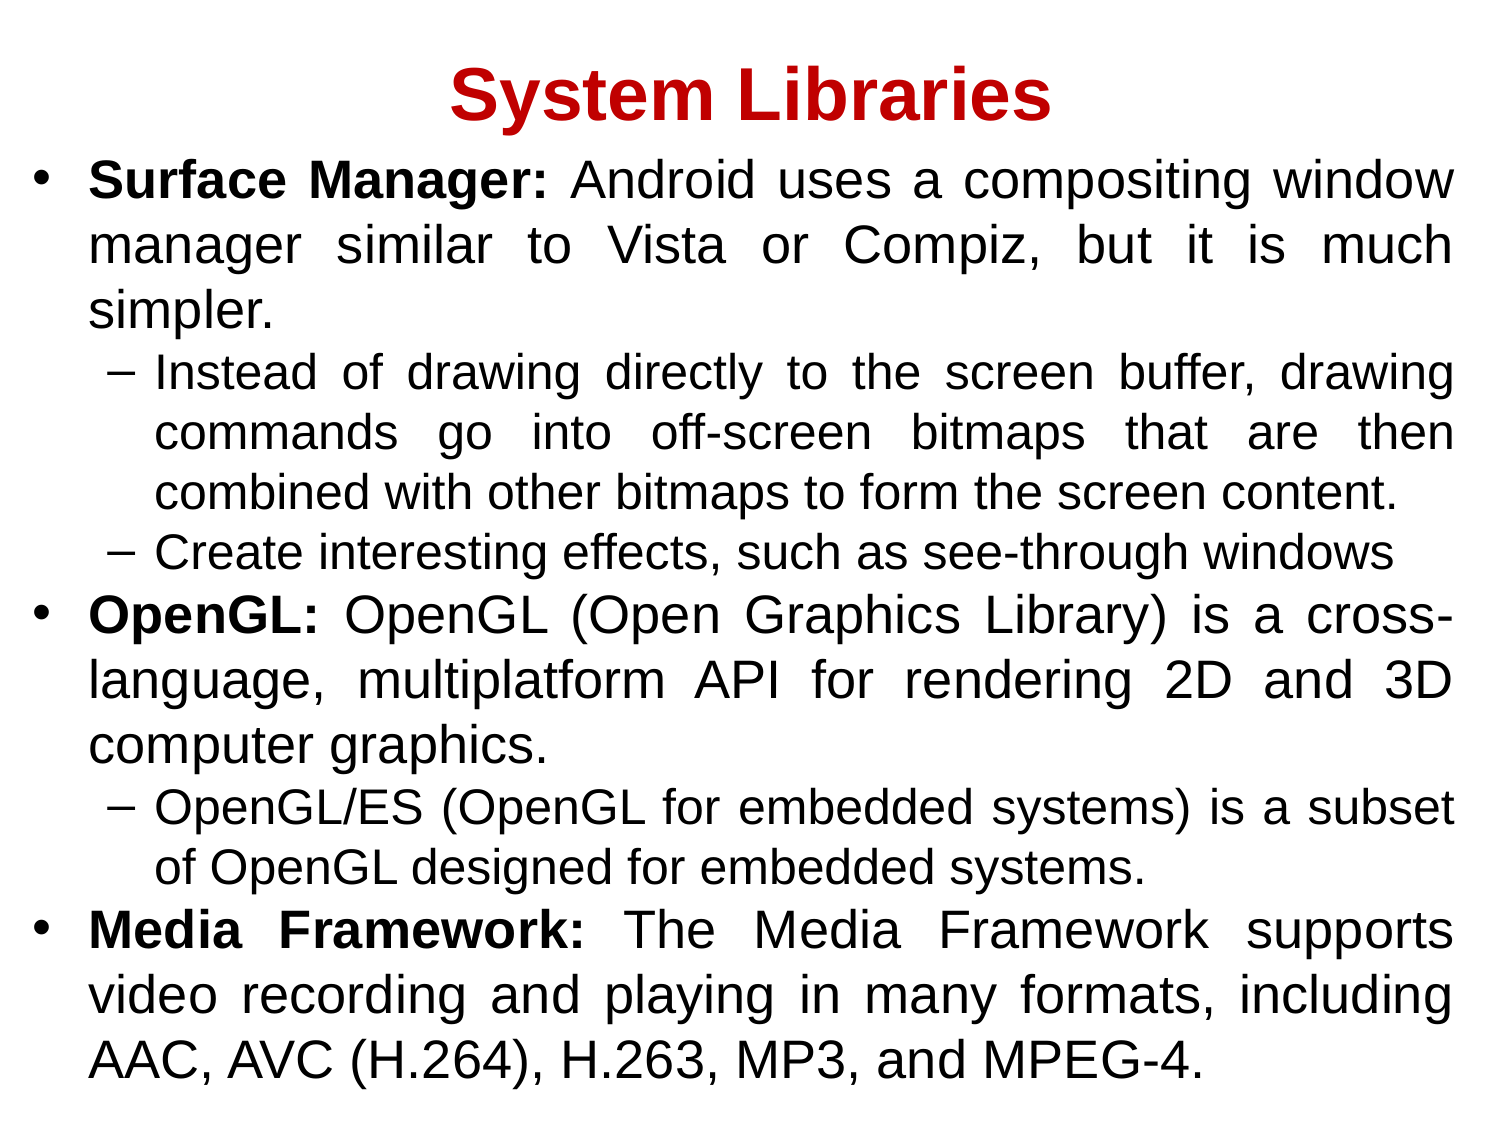

System Libraries
Surface Manager: Android uses a compositing window manager similar to Vista or Compiz, but it is much simpler.
Instead of drawing directly to the screen buffer, drawing commands go into off-screen bitmaps that are then combined with other bitmaps to form the screen content.
Create interesting effects, such as see-through windows
OpenGL: OpenGL (Open Graphics Library) is a cross-language, multiplatform API for rendering 2D and 3D computer graphics.
OpenGL/ES (OpenGL for embedded systems) is a subset of OpenGL designed for embedded systems.
Media Framework: The Media Framework supports video recording and playing in many formats, including AAC, AVC (H.264), H.263, MP3, and MPEG-4.